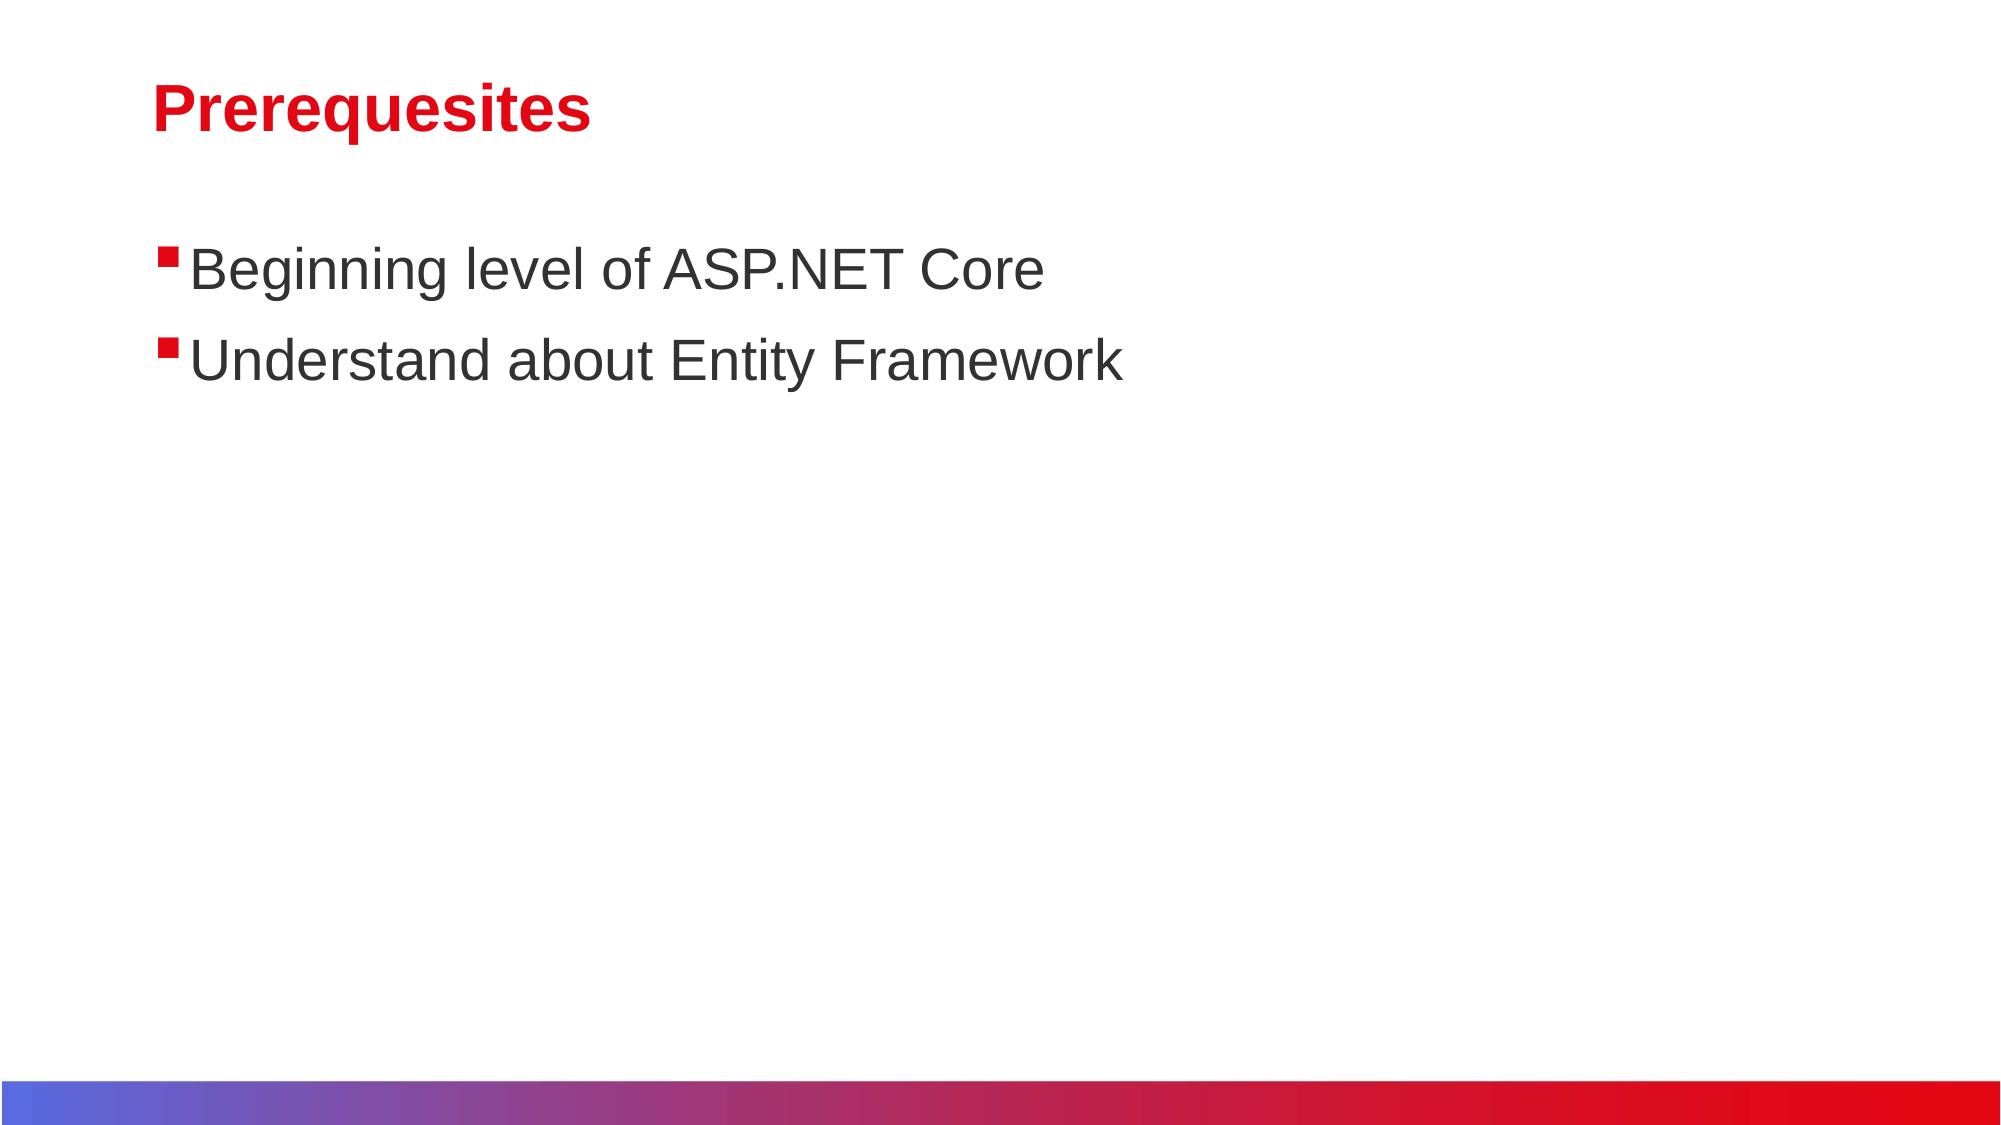

# Prerequesites
Beginning level of ASP.NET Core
Understand about Entity Framework